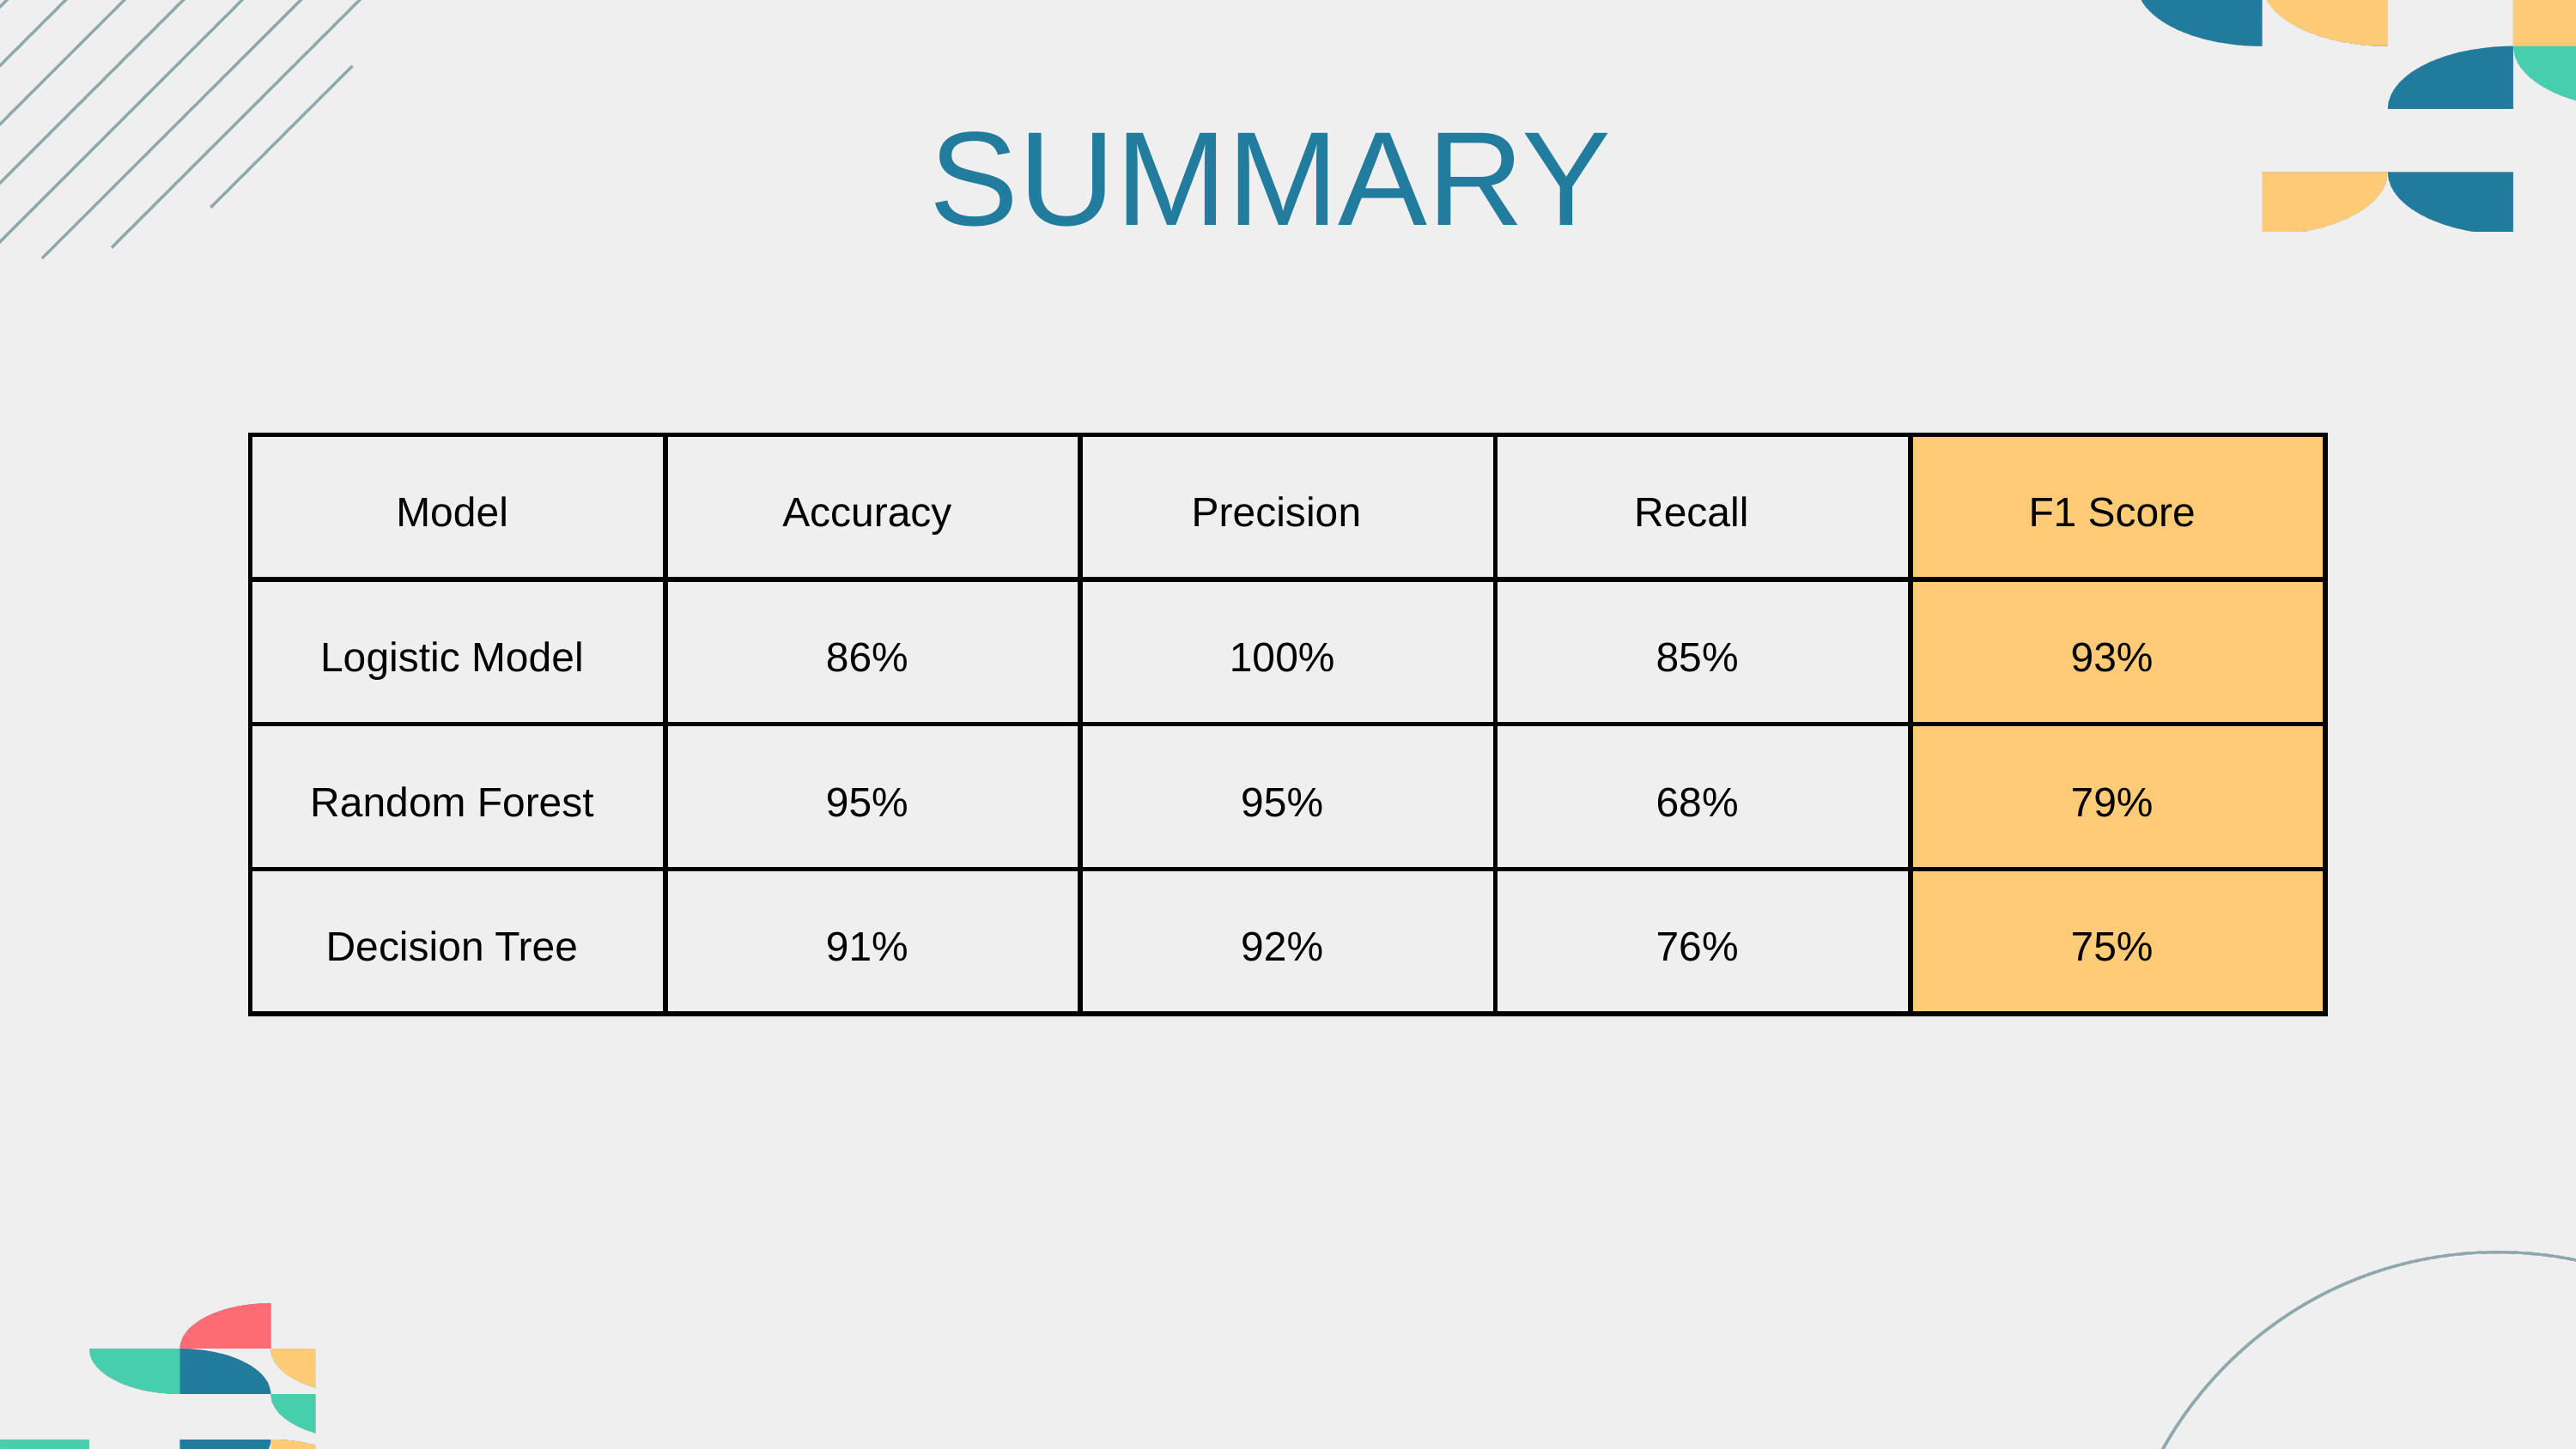

SUMMARY
| Model | Accuracy | Precision | Recall | F1 Score |
| --- | --- | --- | --- | --- |
| Logistic Model | 86% | 100% | 85% | 93% |
| Random Forest | 95% | 95% | 68% | 79% |
| Decision Tree | 91% | 92% | 76% | 75% |